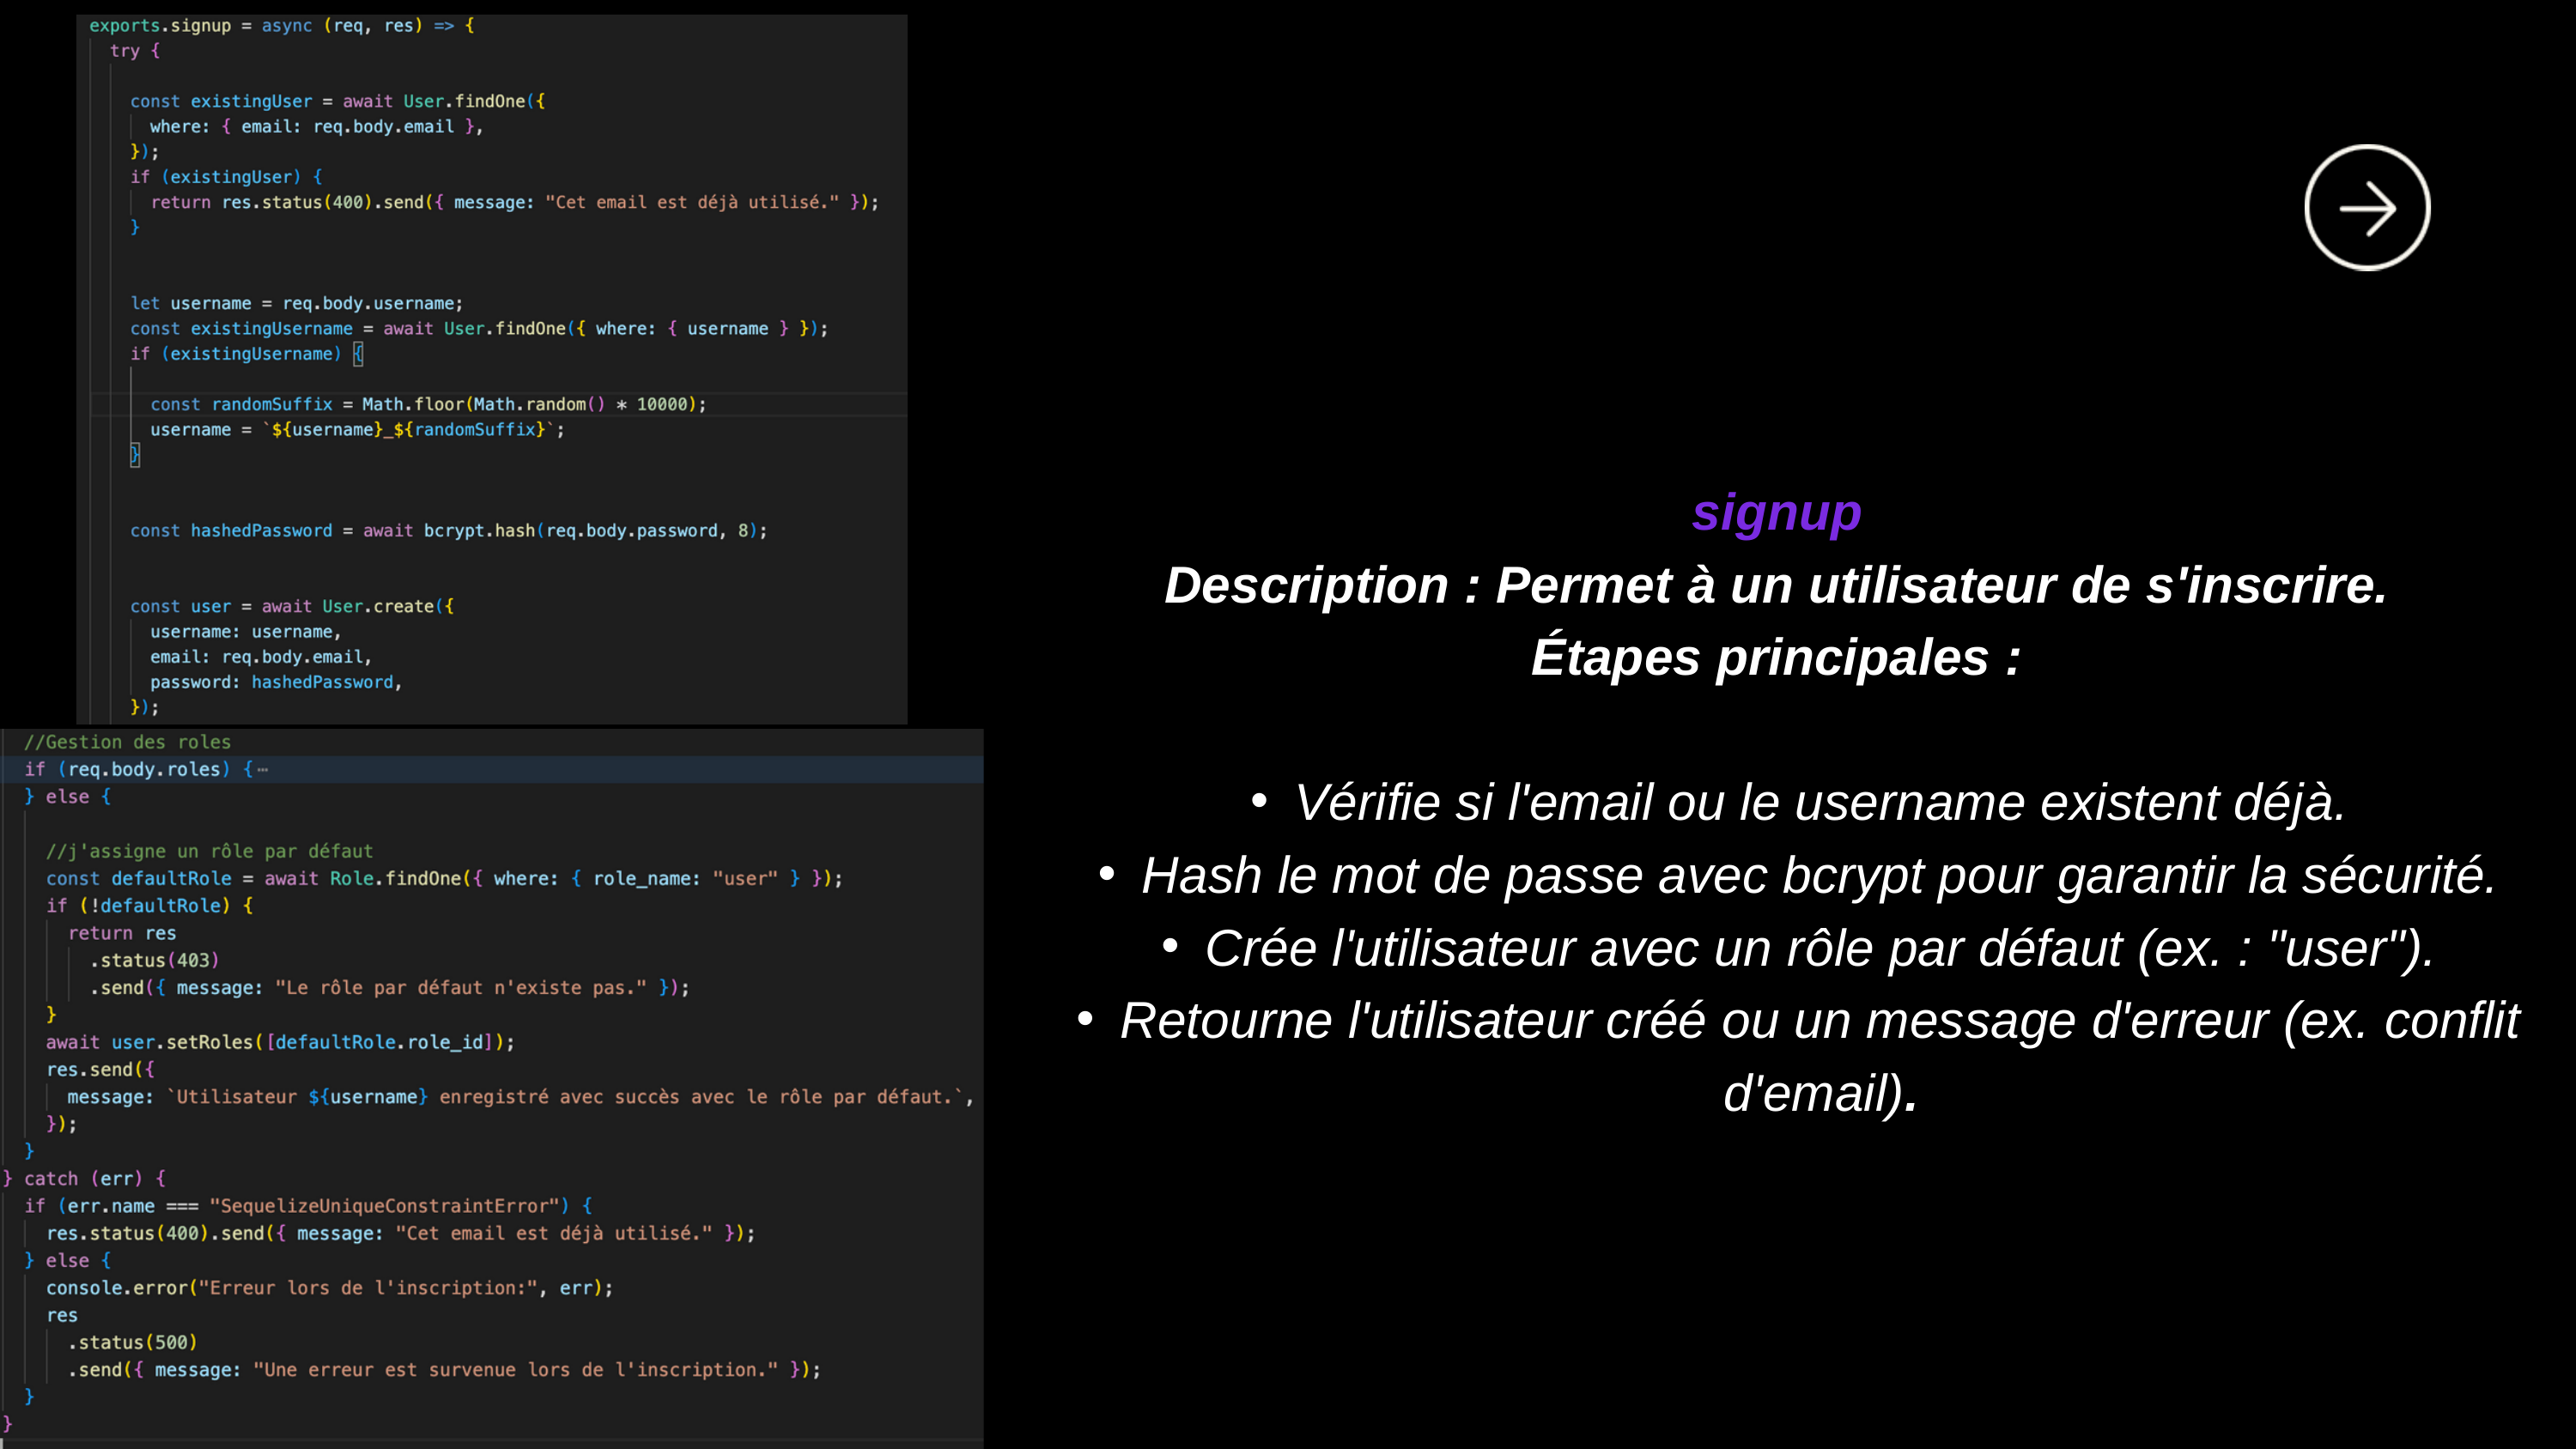

signup
Description : Permet à un utilisateur de s'inscrire.
Étapes principales :

Vérifie si l'email ou le username existent déjà.
Hash le mot de passe avec bcrypt pour garantir la sécurité.
Crée l'utilisateur avec un rôle par défaut (ex. : "user").
Retourne l'utilisateur créé ou un message d'erreur (ex. conflit d'email).